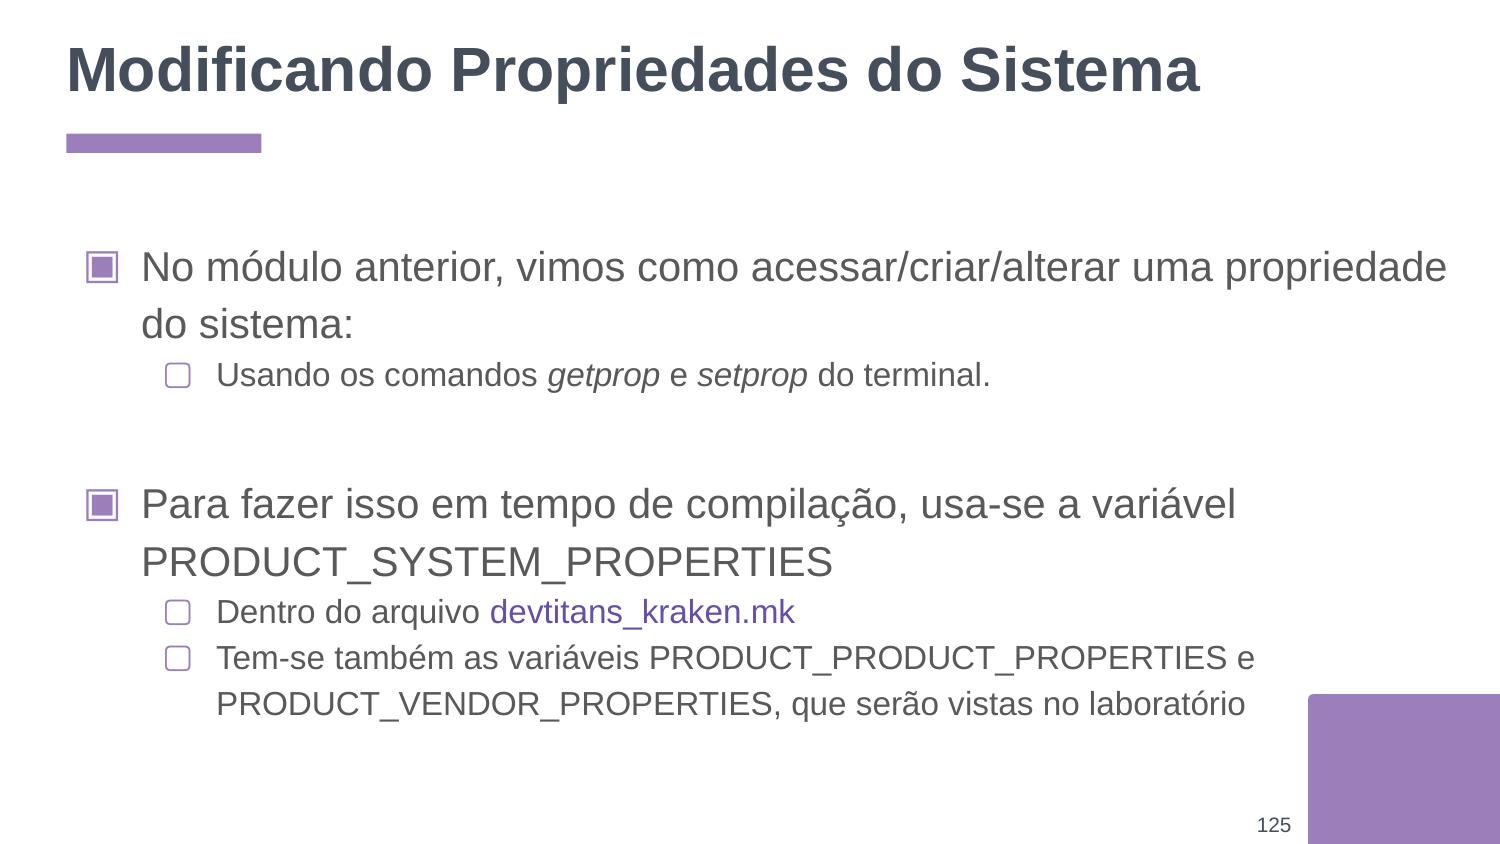

# Modificando Propriedades do Sistema
No módulo anterior, vimos como acessar/criar/alterar uma propriedade do sistema:
Usando os comandos getprop e setprop do terminal.
Para fazer isso em tempo de compilação, usa-se a variável PRODUCT_SYSTEM_PROPERTIES
Dentro do arquivo devtitans_kraken.mk
Tem-se também as variáveis PRODUCT_PRODUCT_PROPERTIES e PRODUCT_VENDOR_PROPERTIES, que serão vistas no laboratório
125